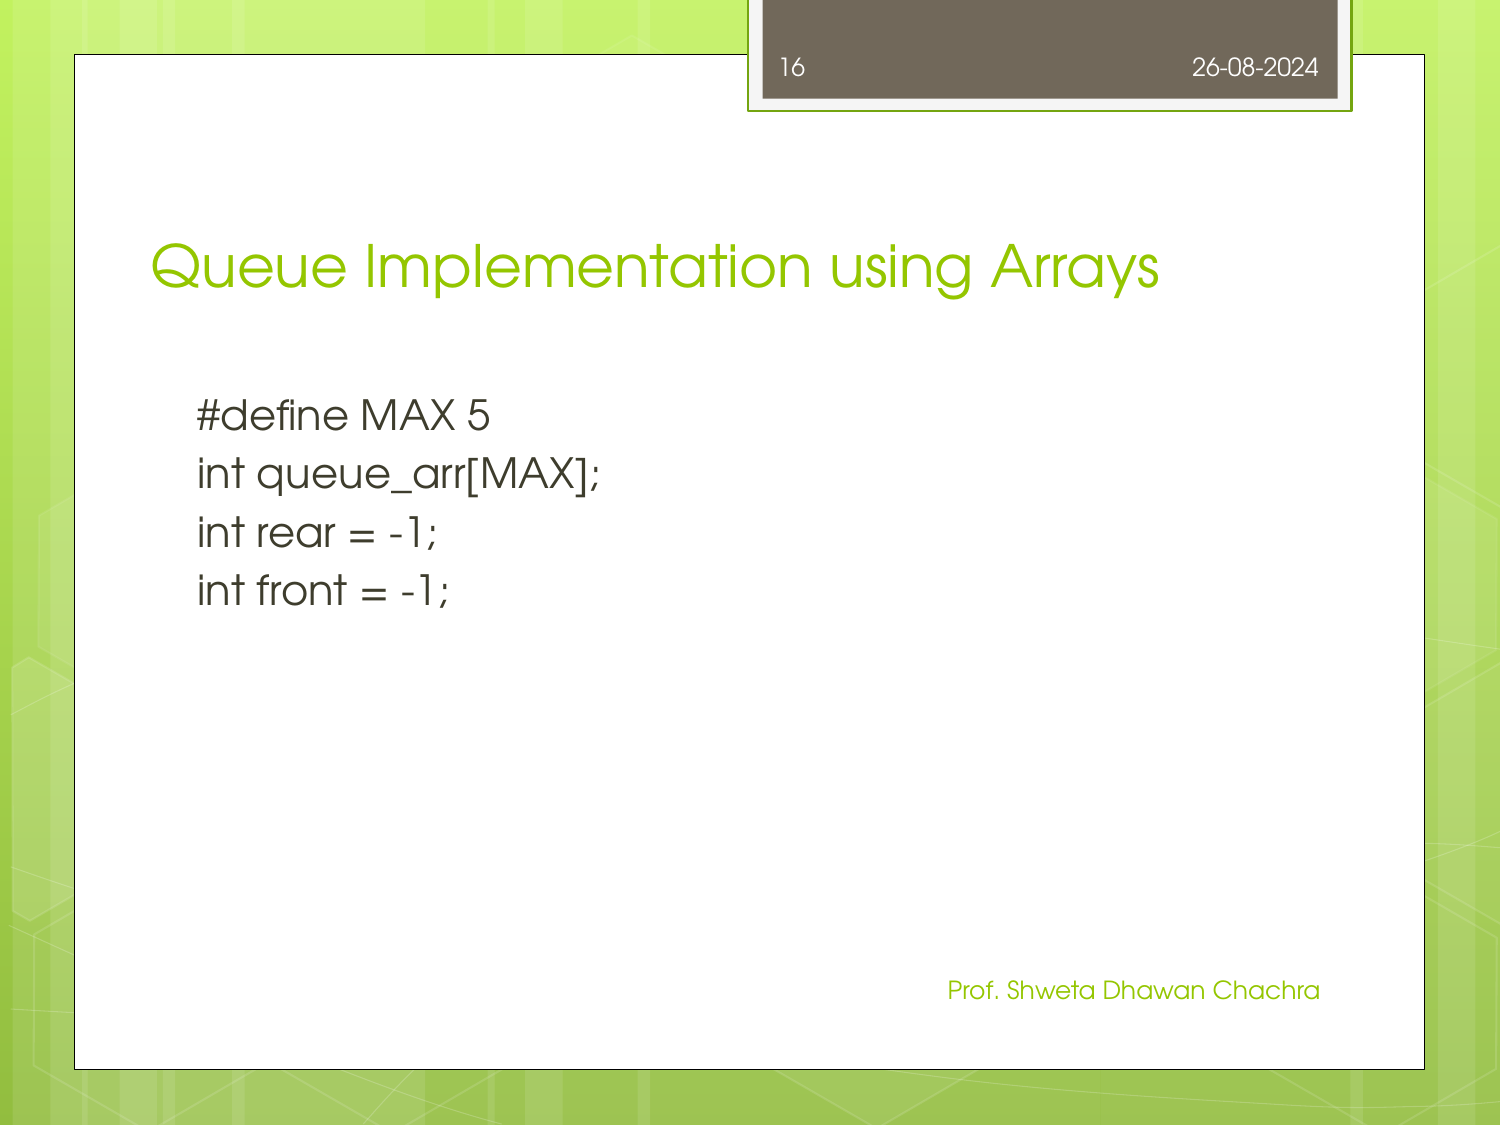

16
26-08-2024
# Queue Implementation using Arrays
#define MAX 5
int queue_arr[MAX];
int rear = -1;
int front = -1;

Prof. Shweta Dhawan Chachra